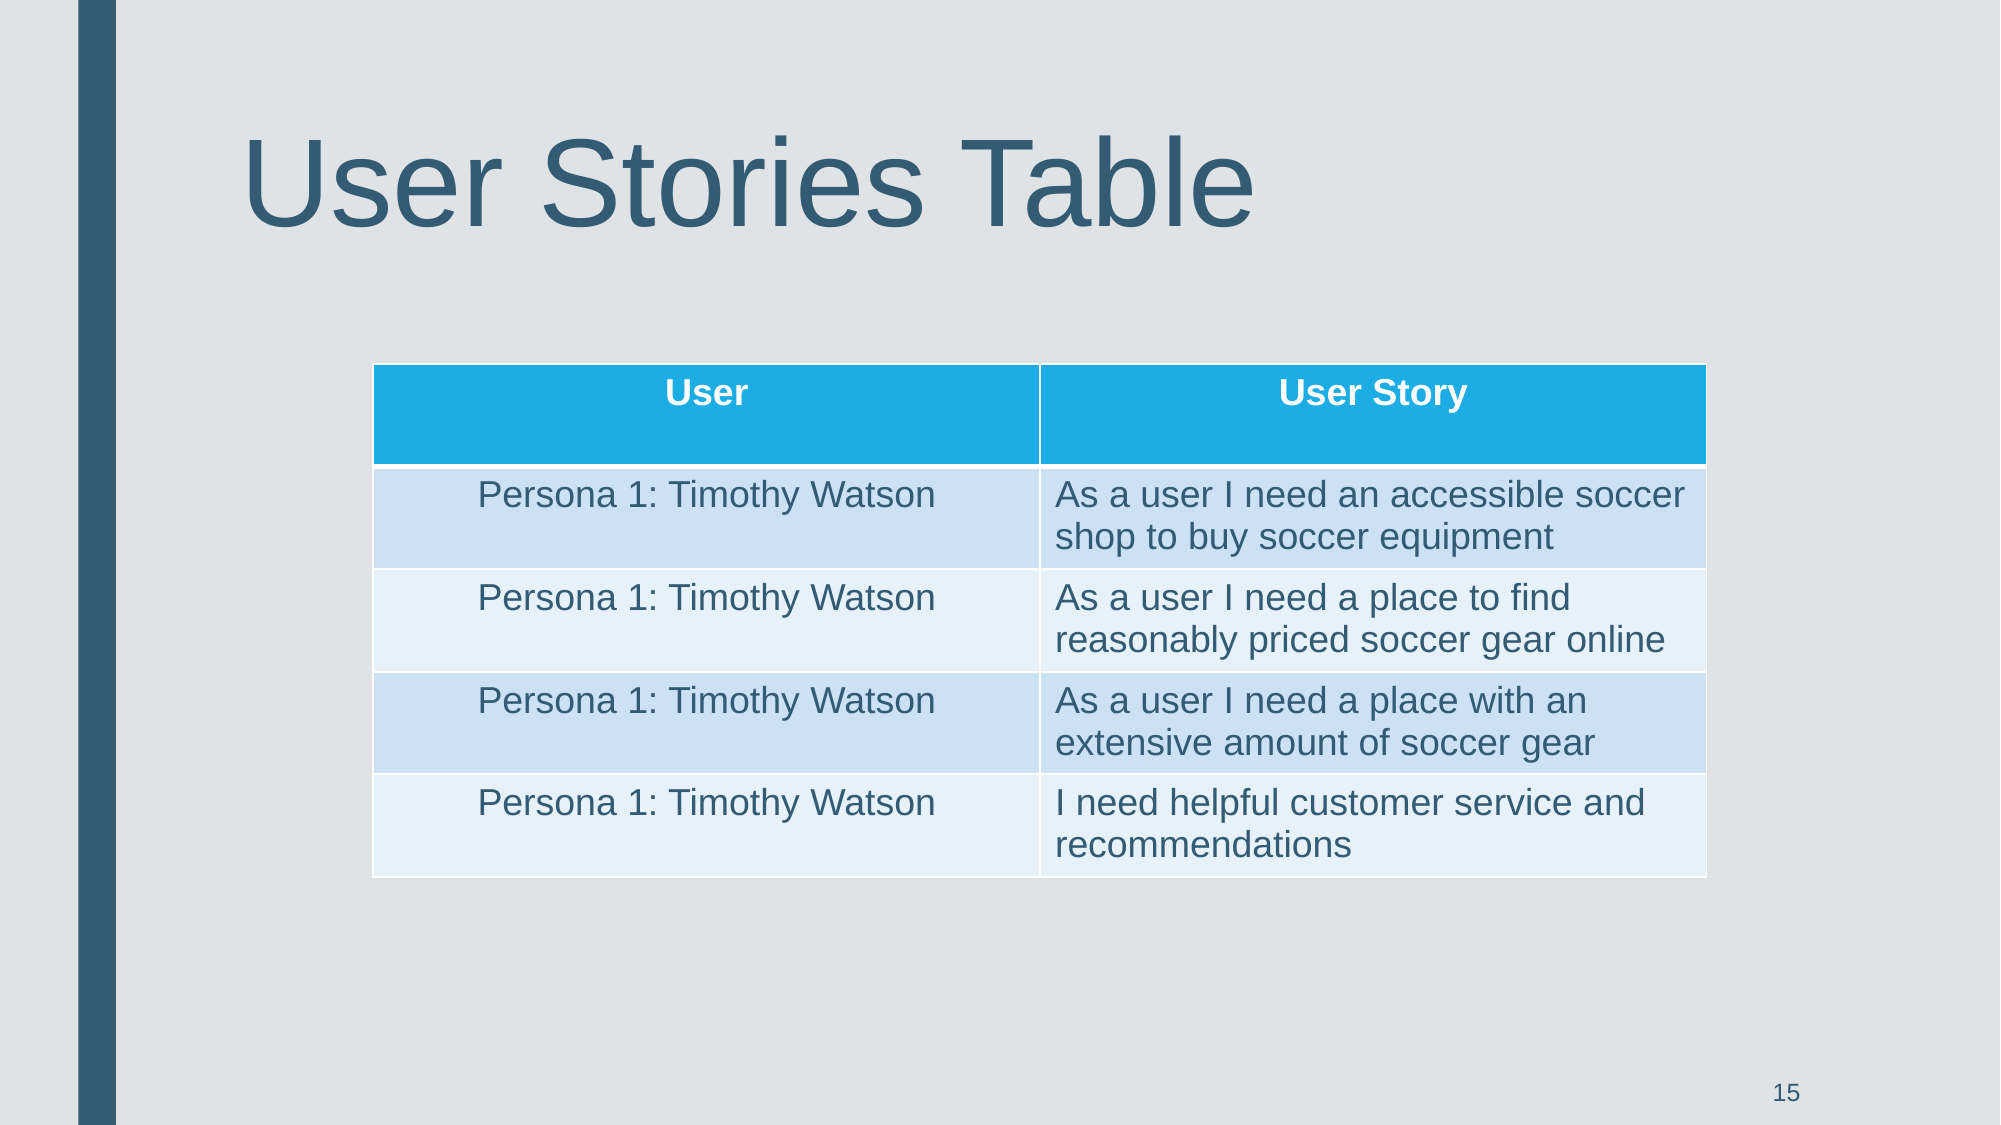

# User Stories Table
| User | User Story |
| --- | --- |
| Persona 1: Timothy Watson | As a user I need an accessible soccer shop to buy soccer equipment |
| Persona 1: Timothy Watson | As a user I need a place to find reasonably priced soccer gear online |
| Persona 1: Timothy Watson | As a user I need a place with an extensive amount of soccer gear |
| Persona 1: Timothy Watson | I need helpful customer service and recommendations |
15